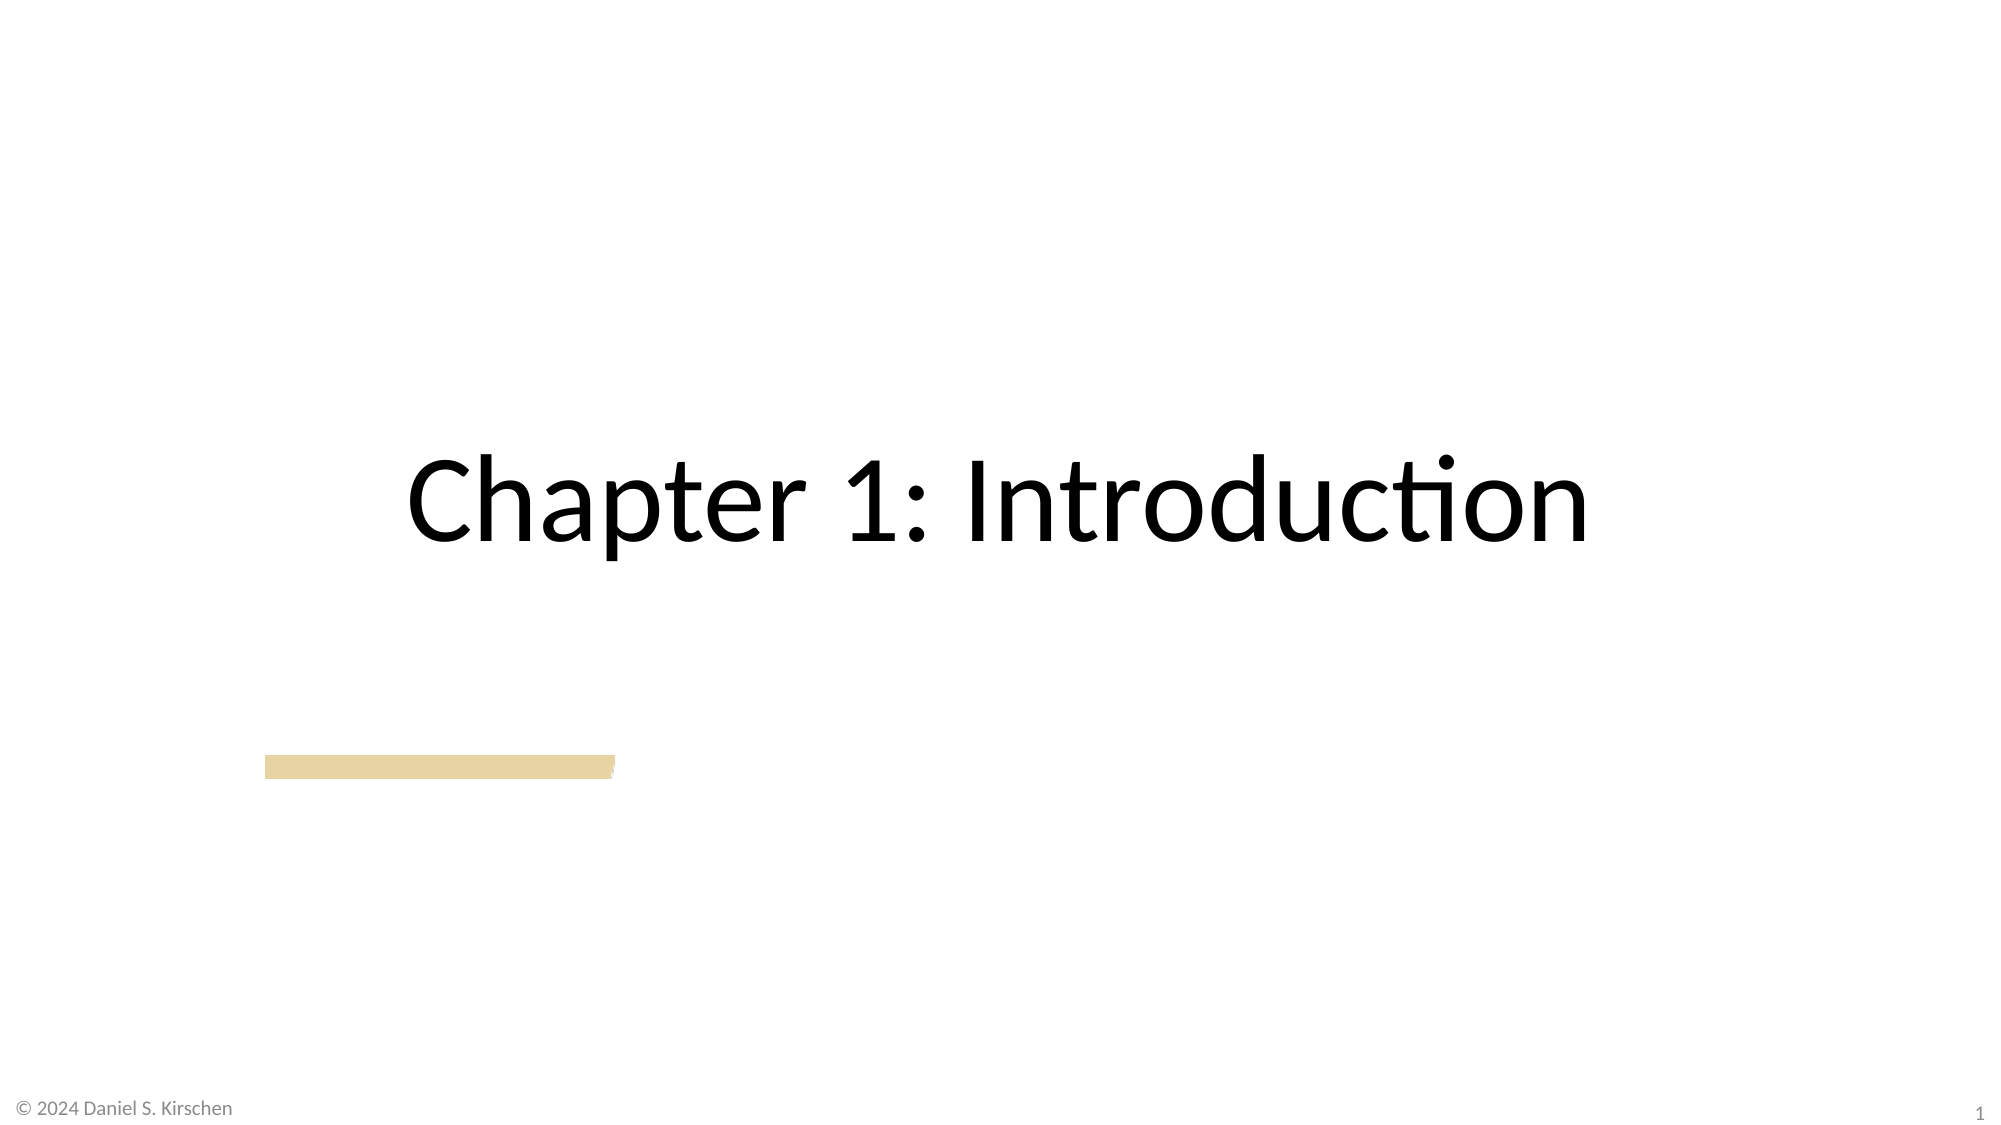

# Chapter 1: Introduction
© 2024 Daniel S. Kirschen
1